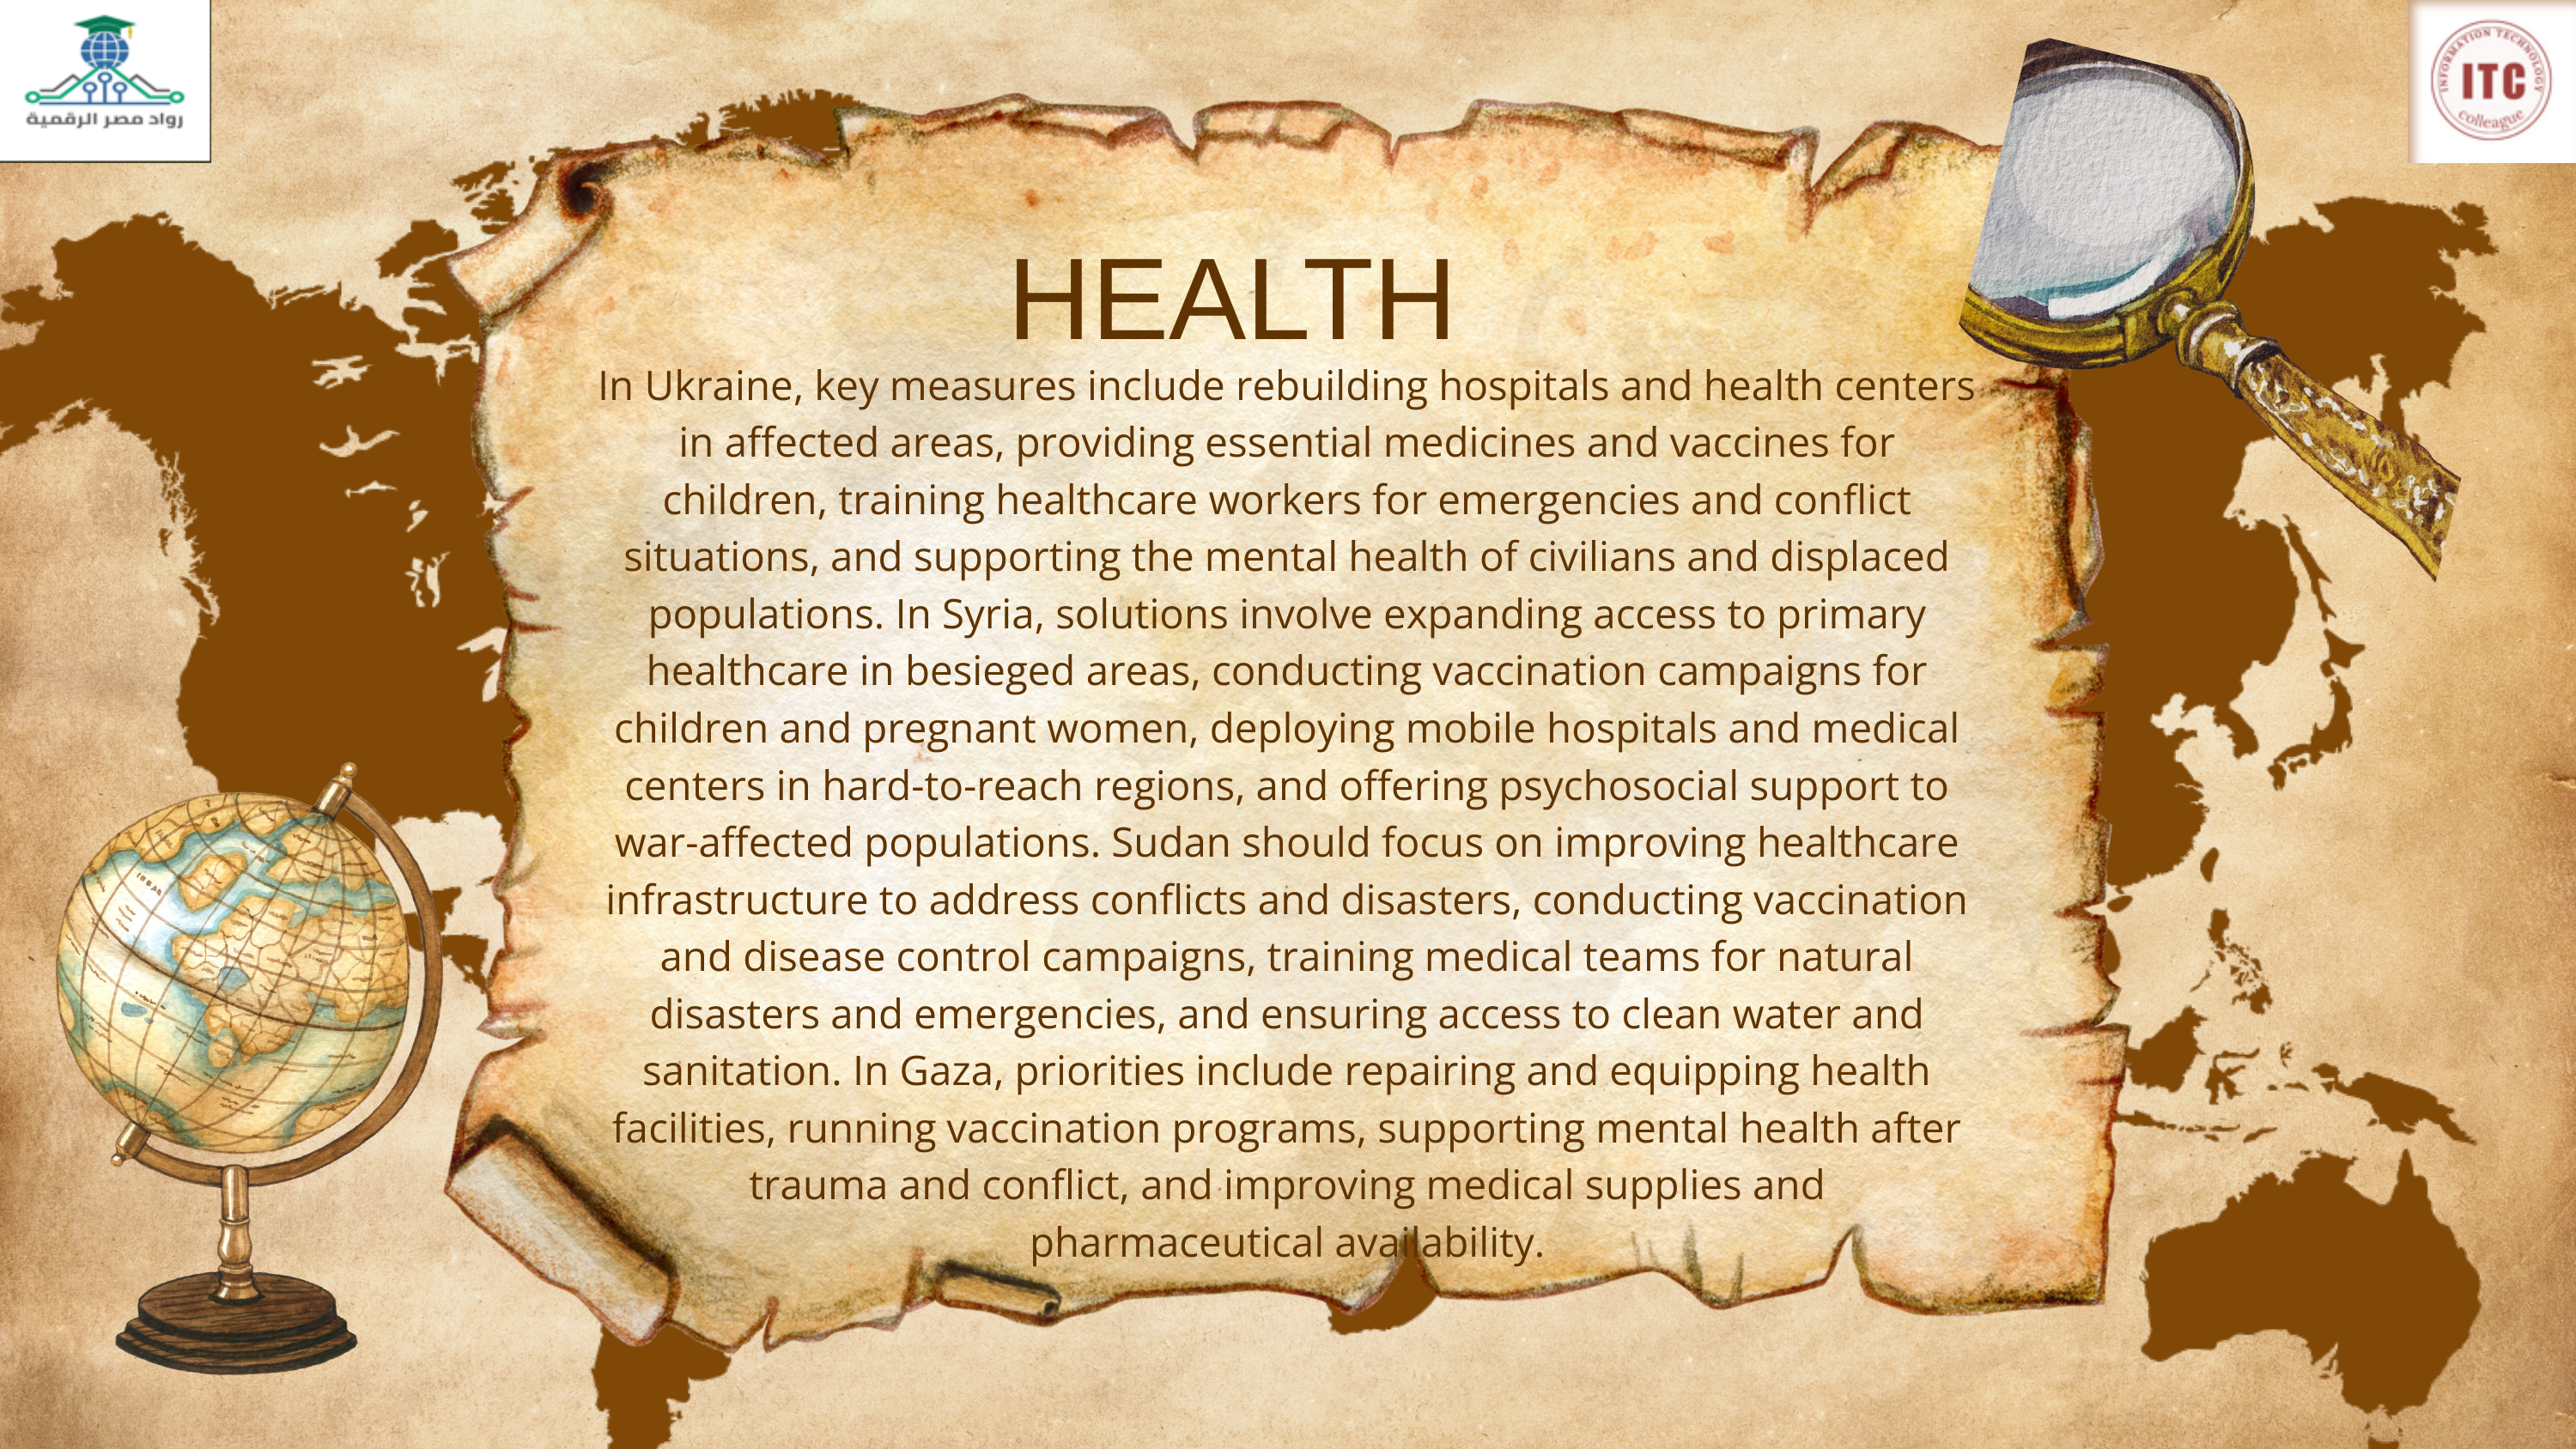

HEALTH
In Ukraine, key measures include rebuilding hospitals and health centers in affected areas, providing essential medicines and vaccines for children, training healthcare workers for emergencies and conflict situations, and supporting the mental health of civilians and displaced populations. In Syria, solutions involve expanding access to primary healthcare in besieged areas, conducting vaccination campaigns for children and pregnant women, deploying mobile hospitals and medical centers in hard-to-reach regions, and offering psychosocial support to war-affected populations. Sudan should focus on improving healthcare infrastructure to address conflicts and disasters, conducting vaccination and disease control campaigns, training medical teams for natural disasters and emergencies, and ensuring access to clean water and sanitation. In Gaza, priorities include repairing and equipping health facilities, running vaccination programs, supporting mental health after trauma and conflict, and improving medical supplies and pharmaceutical availability.